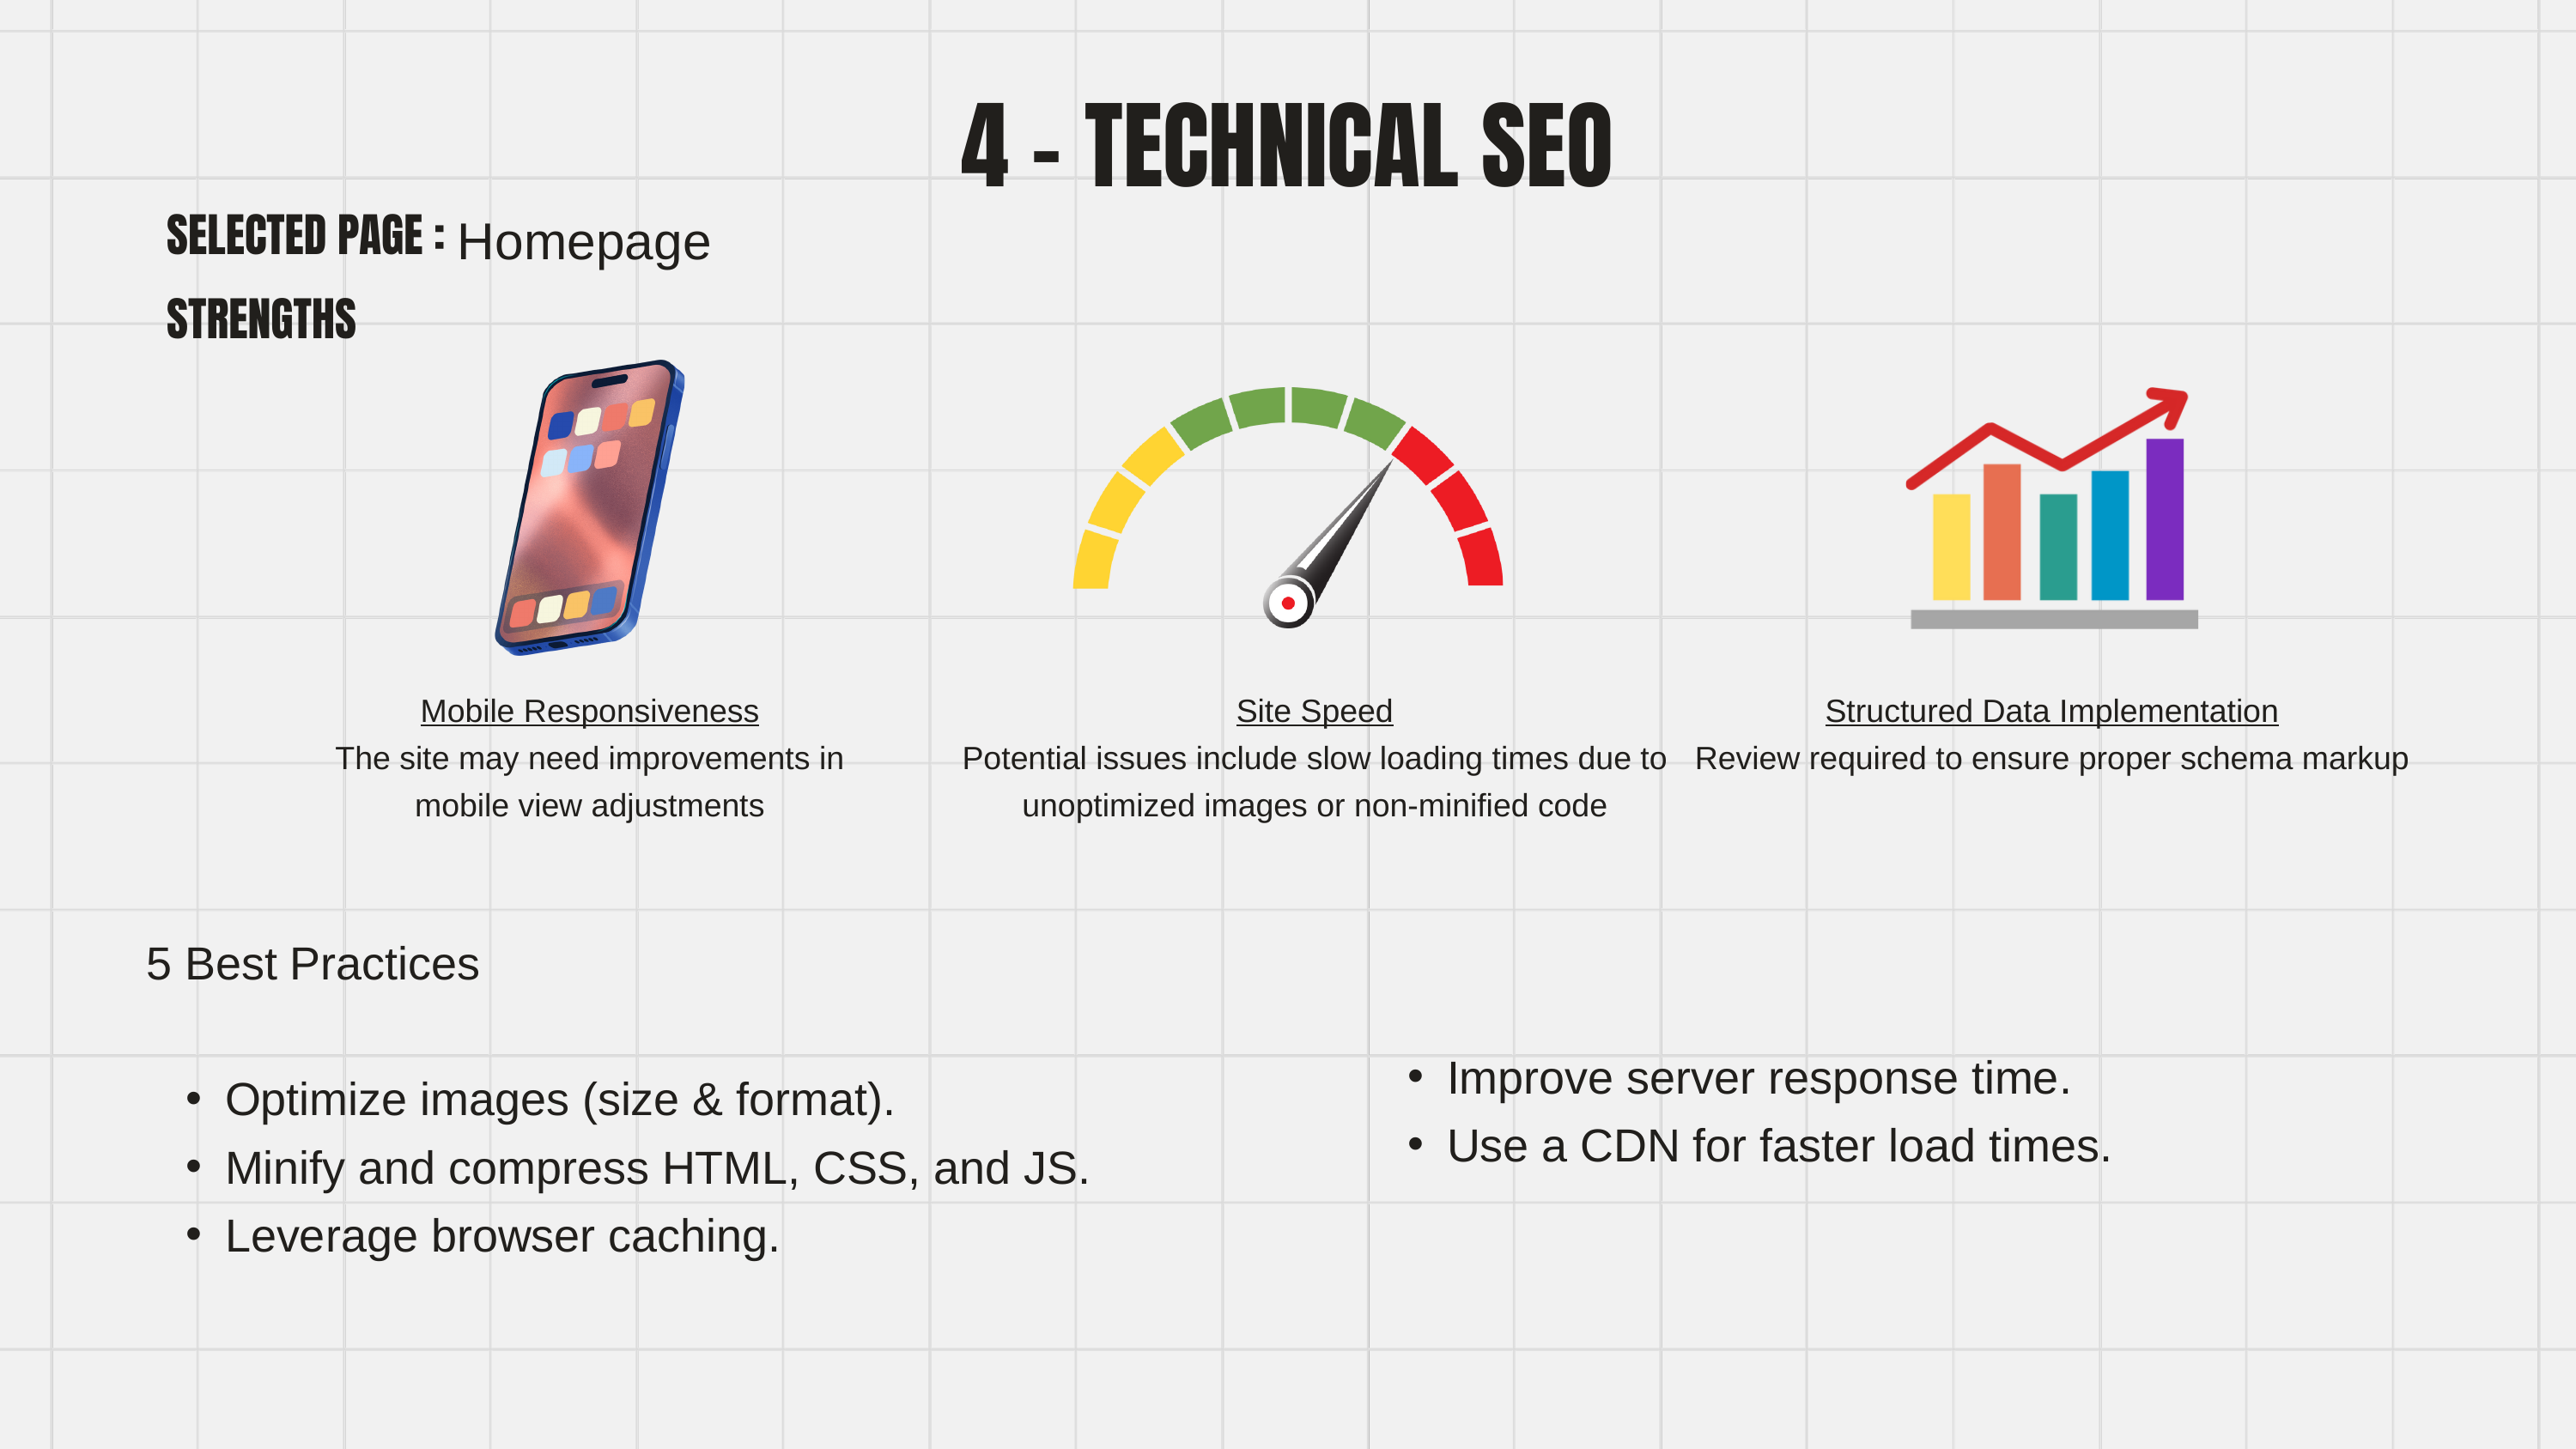

4 - TECHNICAL SEO
Homepage
SELECTED PAGE :
STRENGTHS

Mobile Responsiveness
The site may need improvements in mobile view adjustments
Site Speed
Potential issues include slow loading times due to unoptimized images or non-minified code
Structured Data Implementation
Review required to ensure proper schema markup
5 Best Practices

Optimize images (size & format).
Minify and compress HTML, CSS, and JS.
Leverage browser caching.

Improve server response time.
Use a CDN for faster load times.